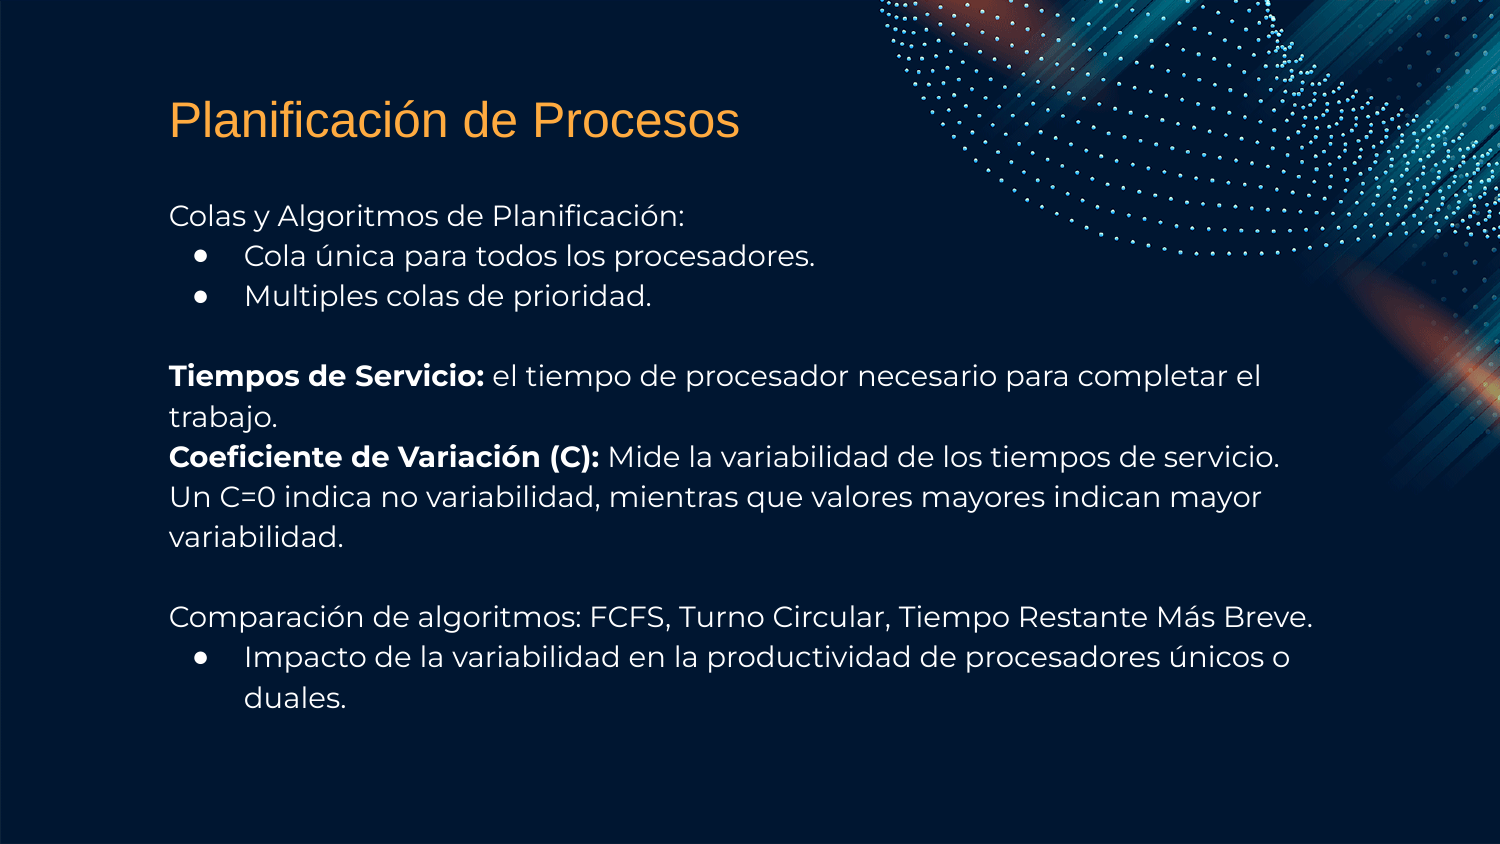

# Planificación de Procesos

Colas y Algoritmos de Planificación:
Cola única para todos los procesadores.
Multiples colas de prioridad.

Tiempos de Servicio: el tiempo de procesador necesario para completar el trabajo.
Coeficiente de Variación (C): Mide la variabilidad de los tiempos de servicio. Un C=0 indica no variabilidad, mientras que valores mayores indican mayor variabilidad.

Comparación de algoritmos: FCFS, Turno Circular, Tiempo Restante Más Breve.
Impacto de la variabilidad en la productividad de procesadores únicos o duales.